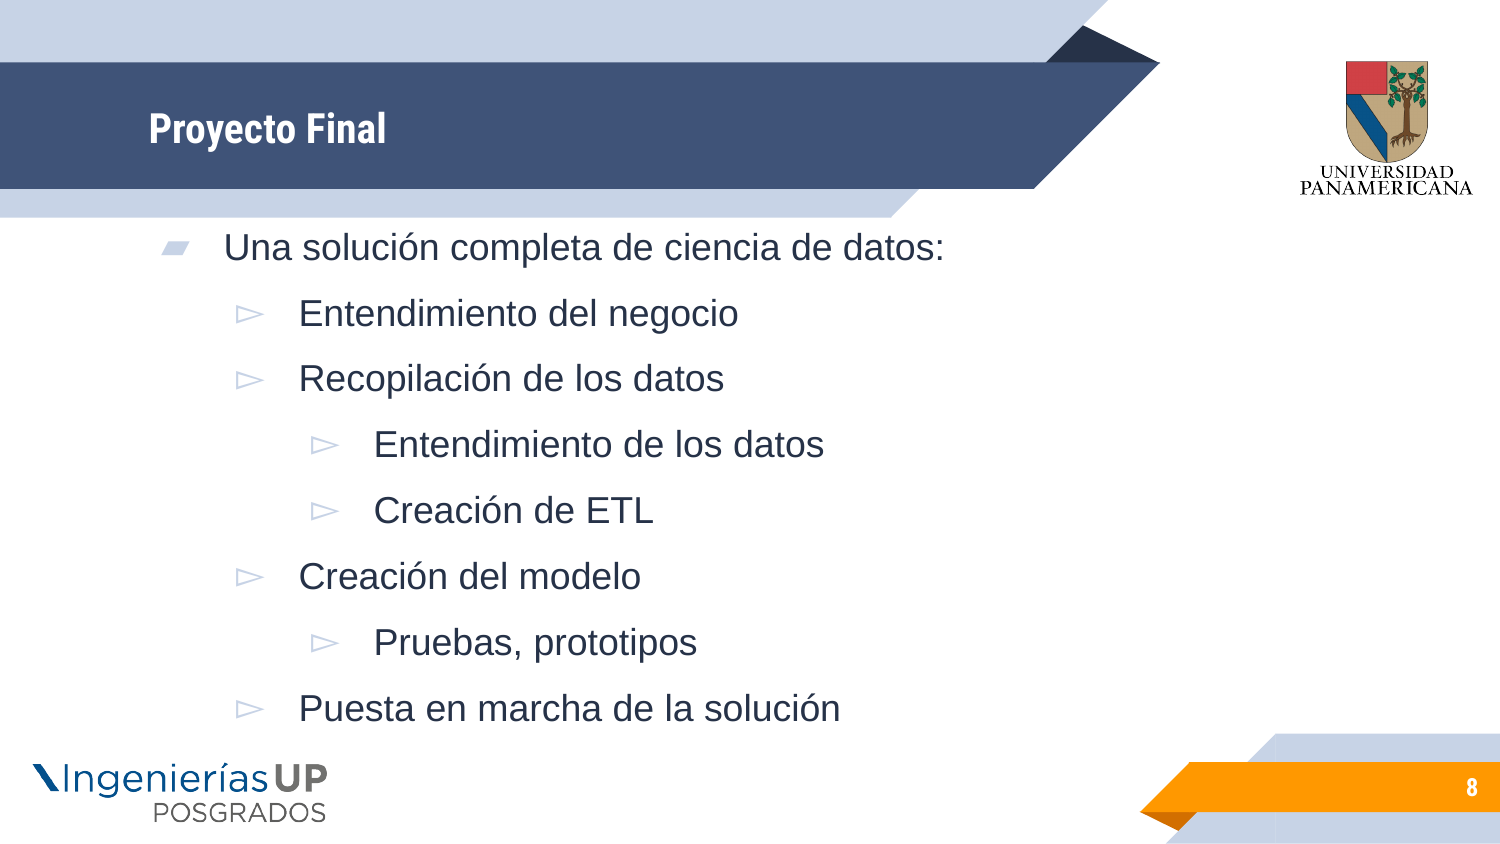

# Proyecto Final
Una solución completa de ciencia de datos:
Entendimiento del negocio
Recopilación de los datos
Entendimiento de los datos
Creación de ETL
Creación del modelo
Pruebas, prototipos
Puesta en marcha de la solución
8